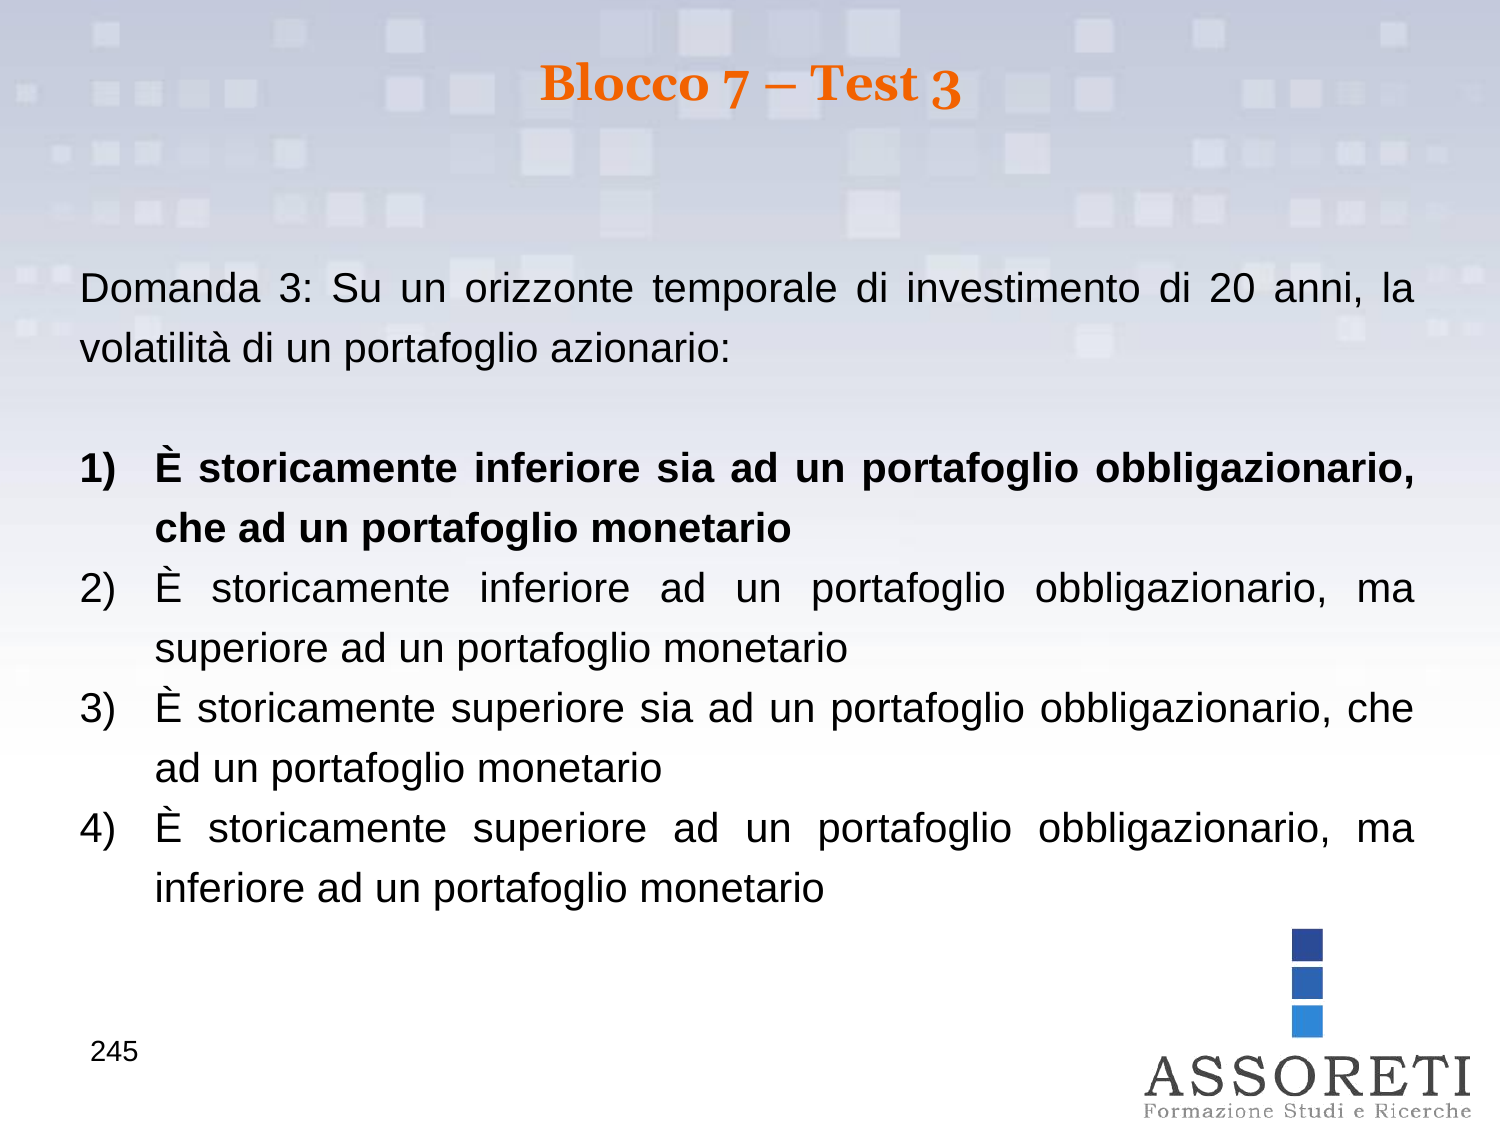

Blocco 7 – Test 3
Domanda 3: Su un orizzonte temporale di investimento di 20 anni, la volatilità di un portafoglio azionario:

È storicamente inferiore sia ad un portafoglio obbligazionario, che ad un portafoglio monetario
È storicamente inferiore ad un portafoglio obbligazionario, ma superiore ad un portafoglio monetario
È storicamente superiore sia ad un portafoglio obbligazionario, che ad un portafoglio monetario
È storicamente superiore ad un portafoglio obbligazionario, ma inferiore ad un portafoglio monetario
245